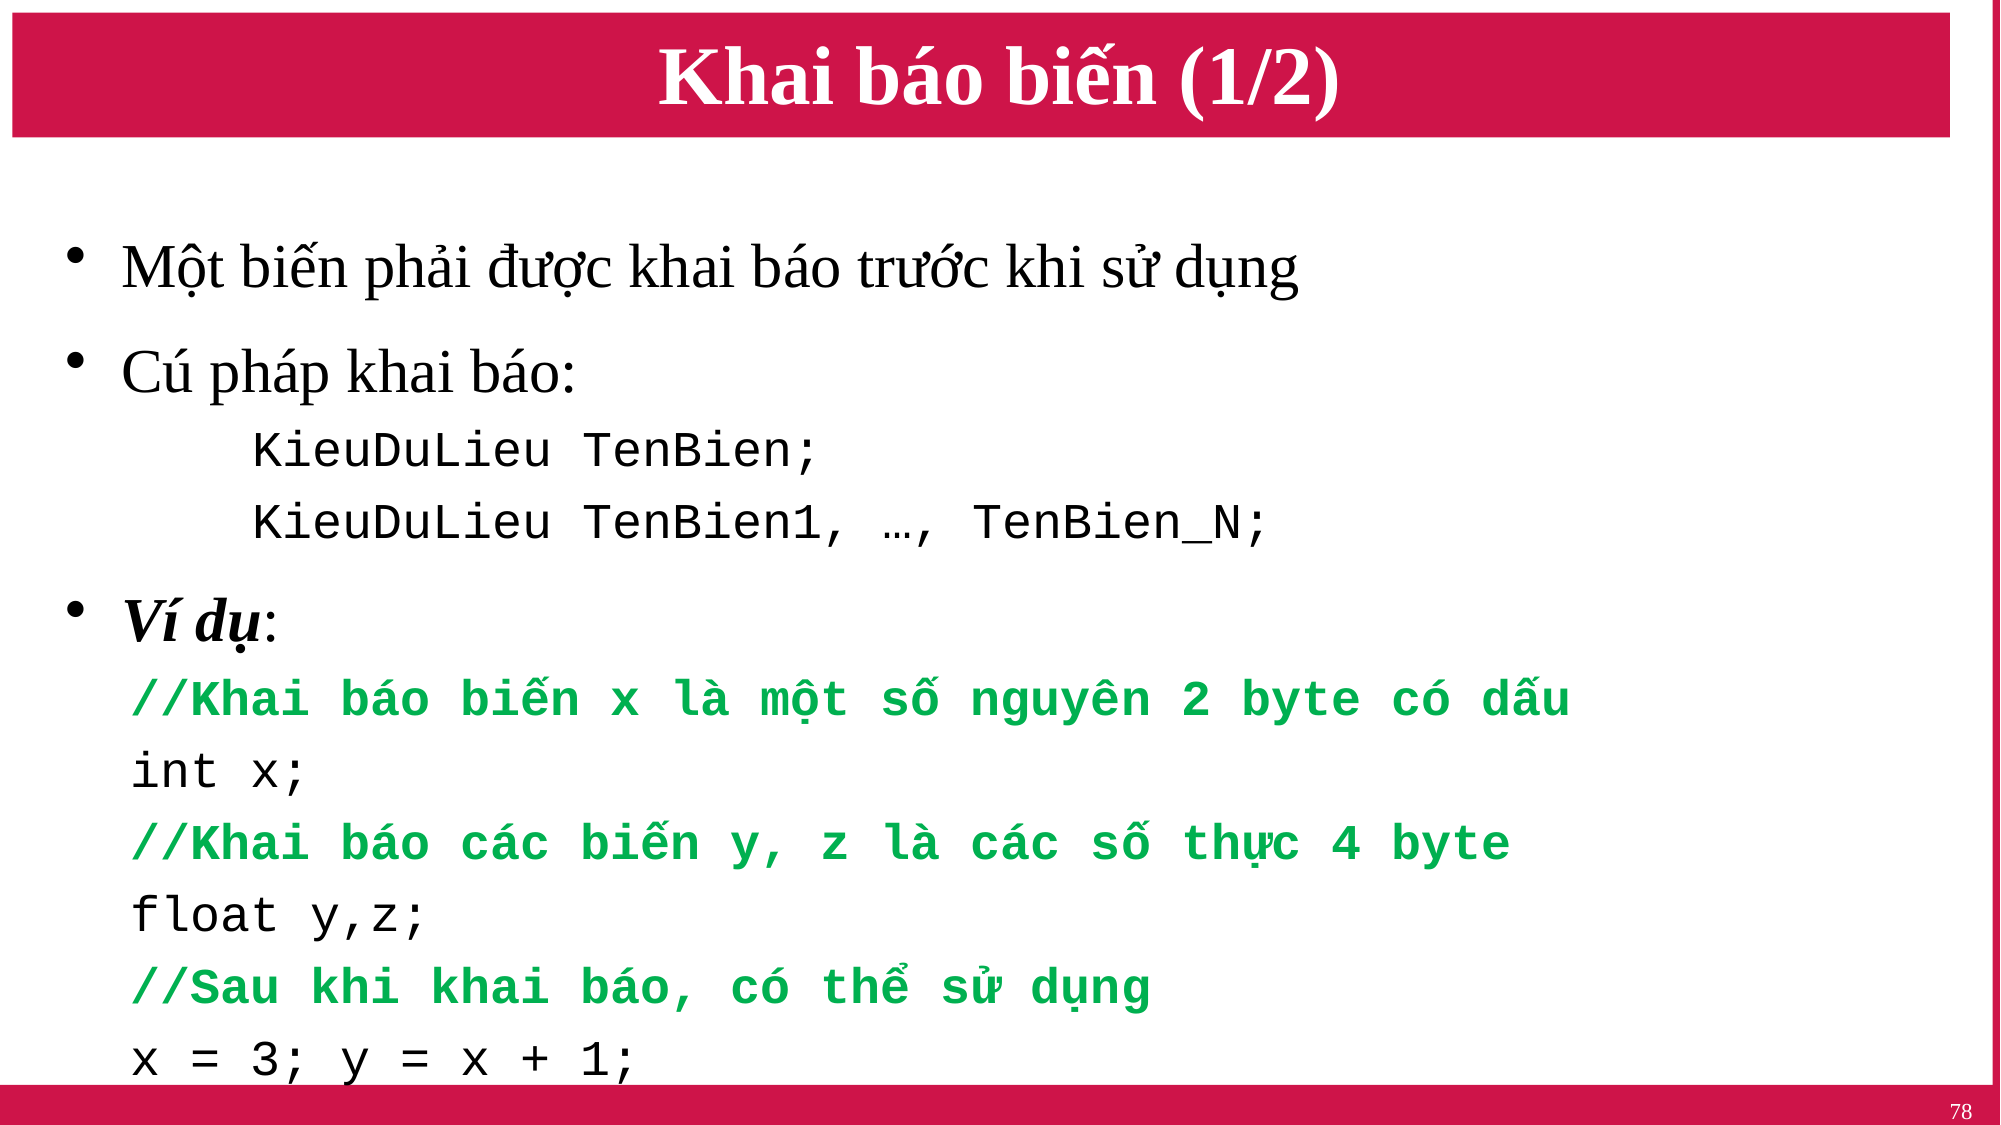

# Khai báo biến (1/2)
Một biến phải được khai báo trước khi sử dụng
Cú pháp khai báo:
KieuDuLieu TenBien;
KieuDuLieu TenBien1, …, TenBien_N;
Ví dụ:
//Khai báo biến x là một số nguyên 2 byte có dấu
int x;
//Khai báo các biến y, z là các số thực 4 byte
float y,z;
//Sau khi khai báo, có thể sử dụng
x = 3; y = x + 1;
78